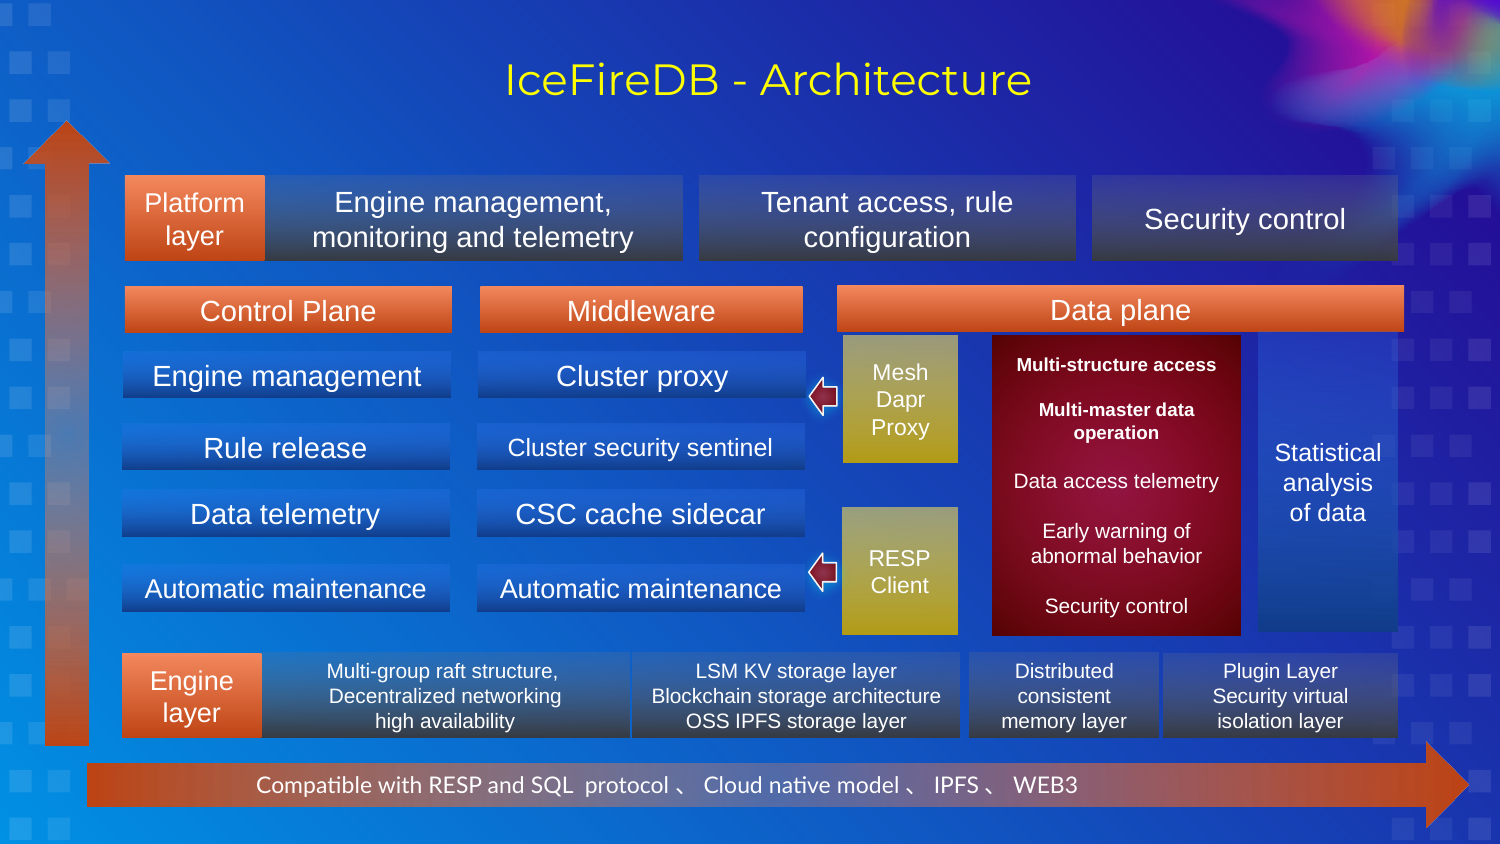

IceFireDB - Architecture

Platform layer
Engine management, monitoring and telemetry
Tenant access, rule configuration
Security control
Data plane
Control Plane
Middleware
Statistical analysis of data
Mesh
Dapr
Proxy
Multi-structure access

Multi-master data operation

Data access telemetry

Early warning of abnormal behavior

Security control
Engine management
Cluster proxy

Rule release
Cluster security sentinel
Data telemetry
CSC cache sidecar
RESP
Client

Automatic maintenance
Automatic maintenance
Multi-group raft structure,
Decentralized networking
high availability
LSM KV storage layer
Blockchain storage architecture
OSS IPFS storage layer
Distributed consistent memory layer
Engine layer
Plugin Layer
Security virtual isolation layer
Compatible with RESP and SQL  protocol、Cloud native model、IPFS、WEB3